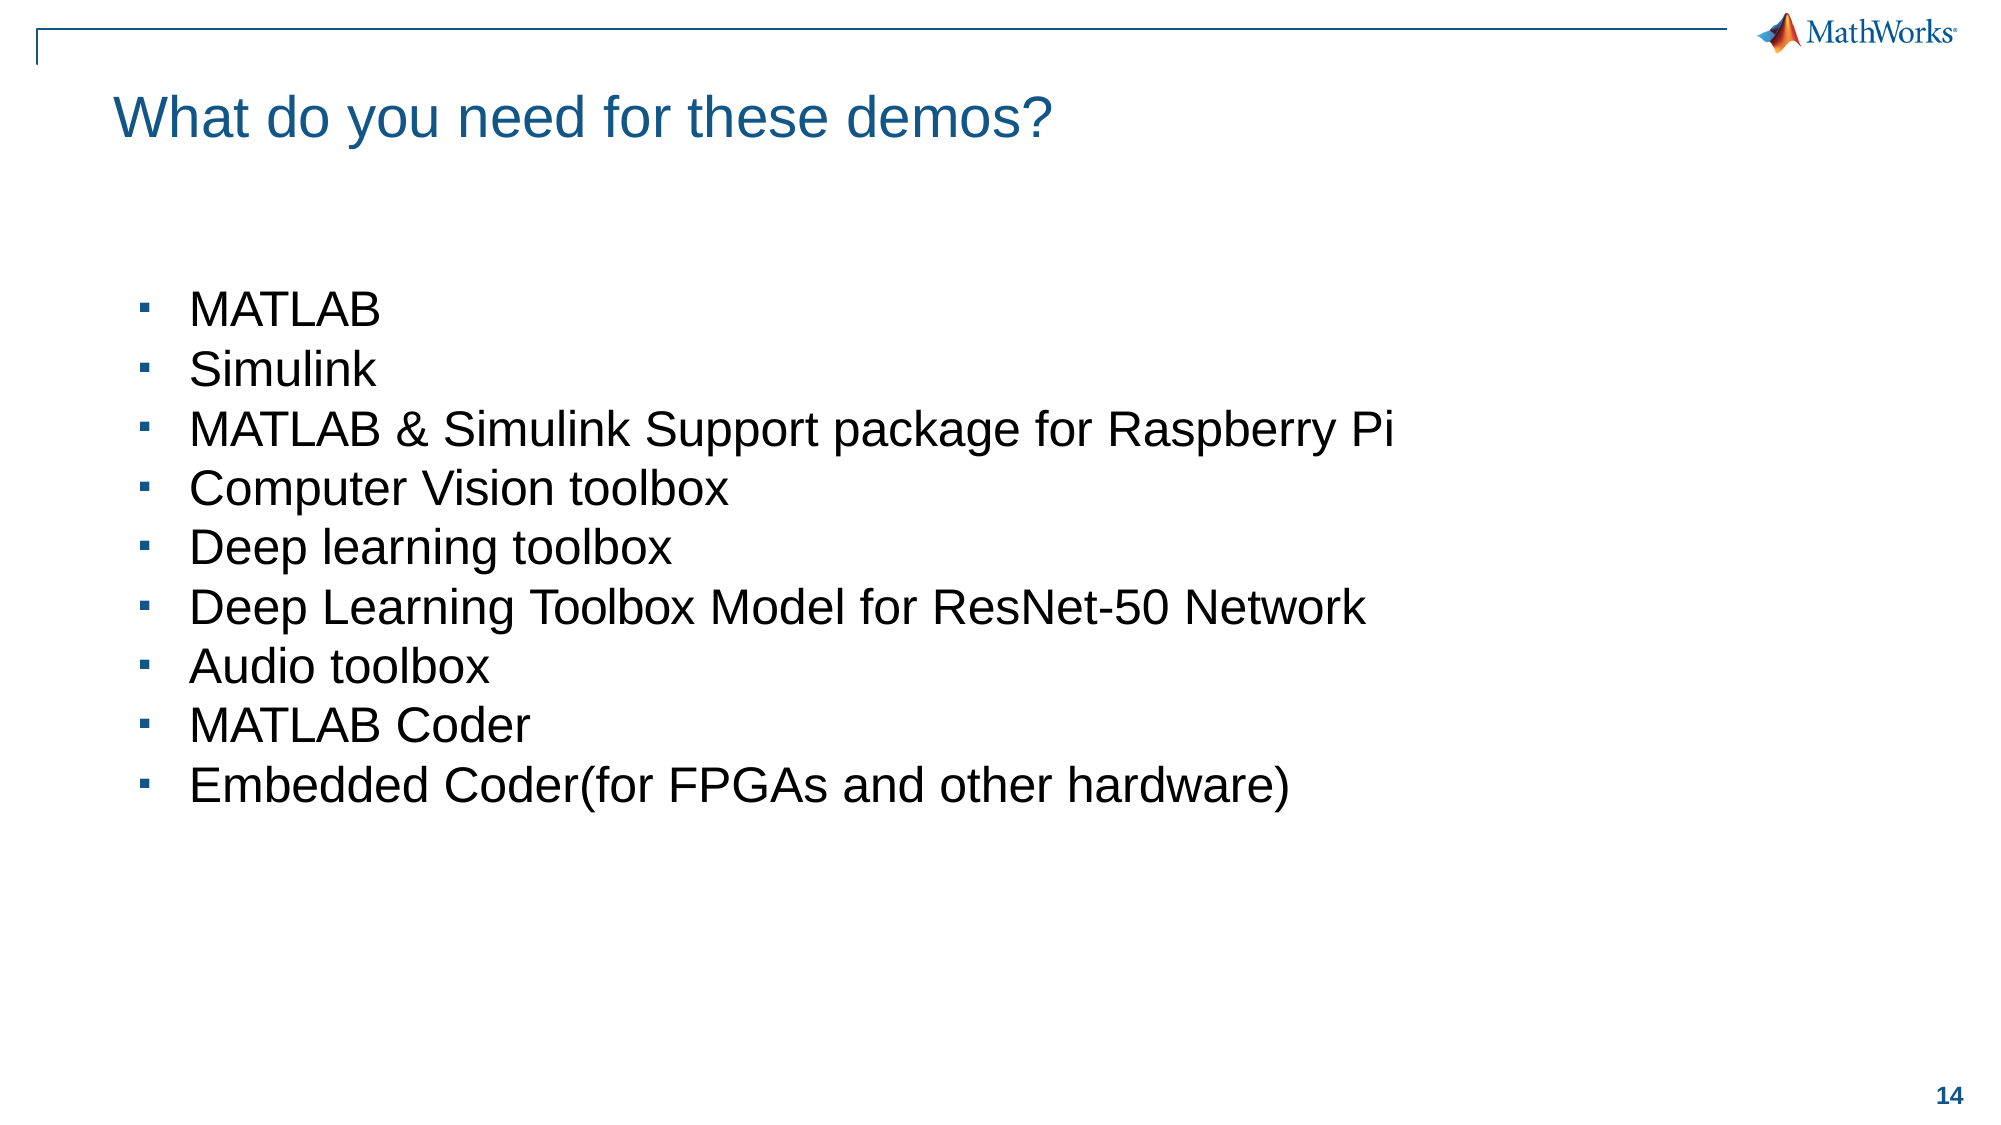

# What do you need for these demos?
MATLAB
Simulink
MATLAB & Simulink Support package for Raspberry Pi
Computer Vision toolbox
Deep learning toolbox
Deep Learning Toolbox Model for ResNet-50 Network
Audio toolbox
MATLAB Coder
Embedded Coder(for FPGAs and other hardware)
14